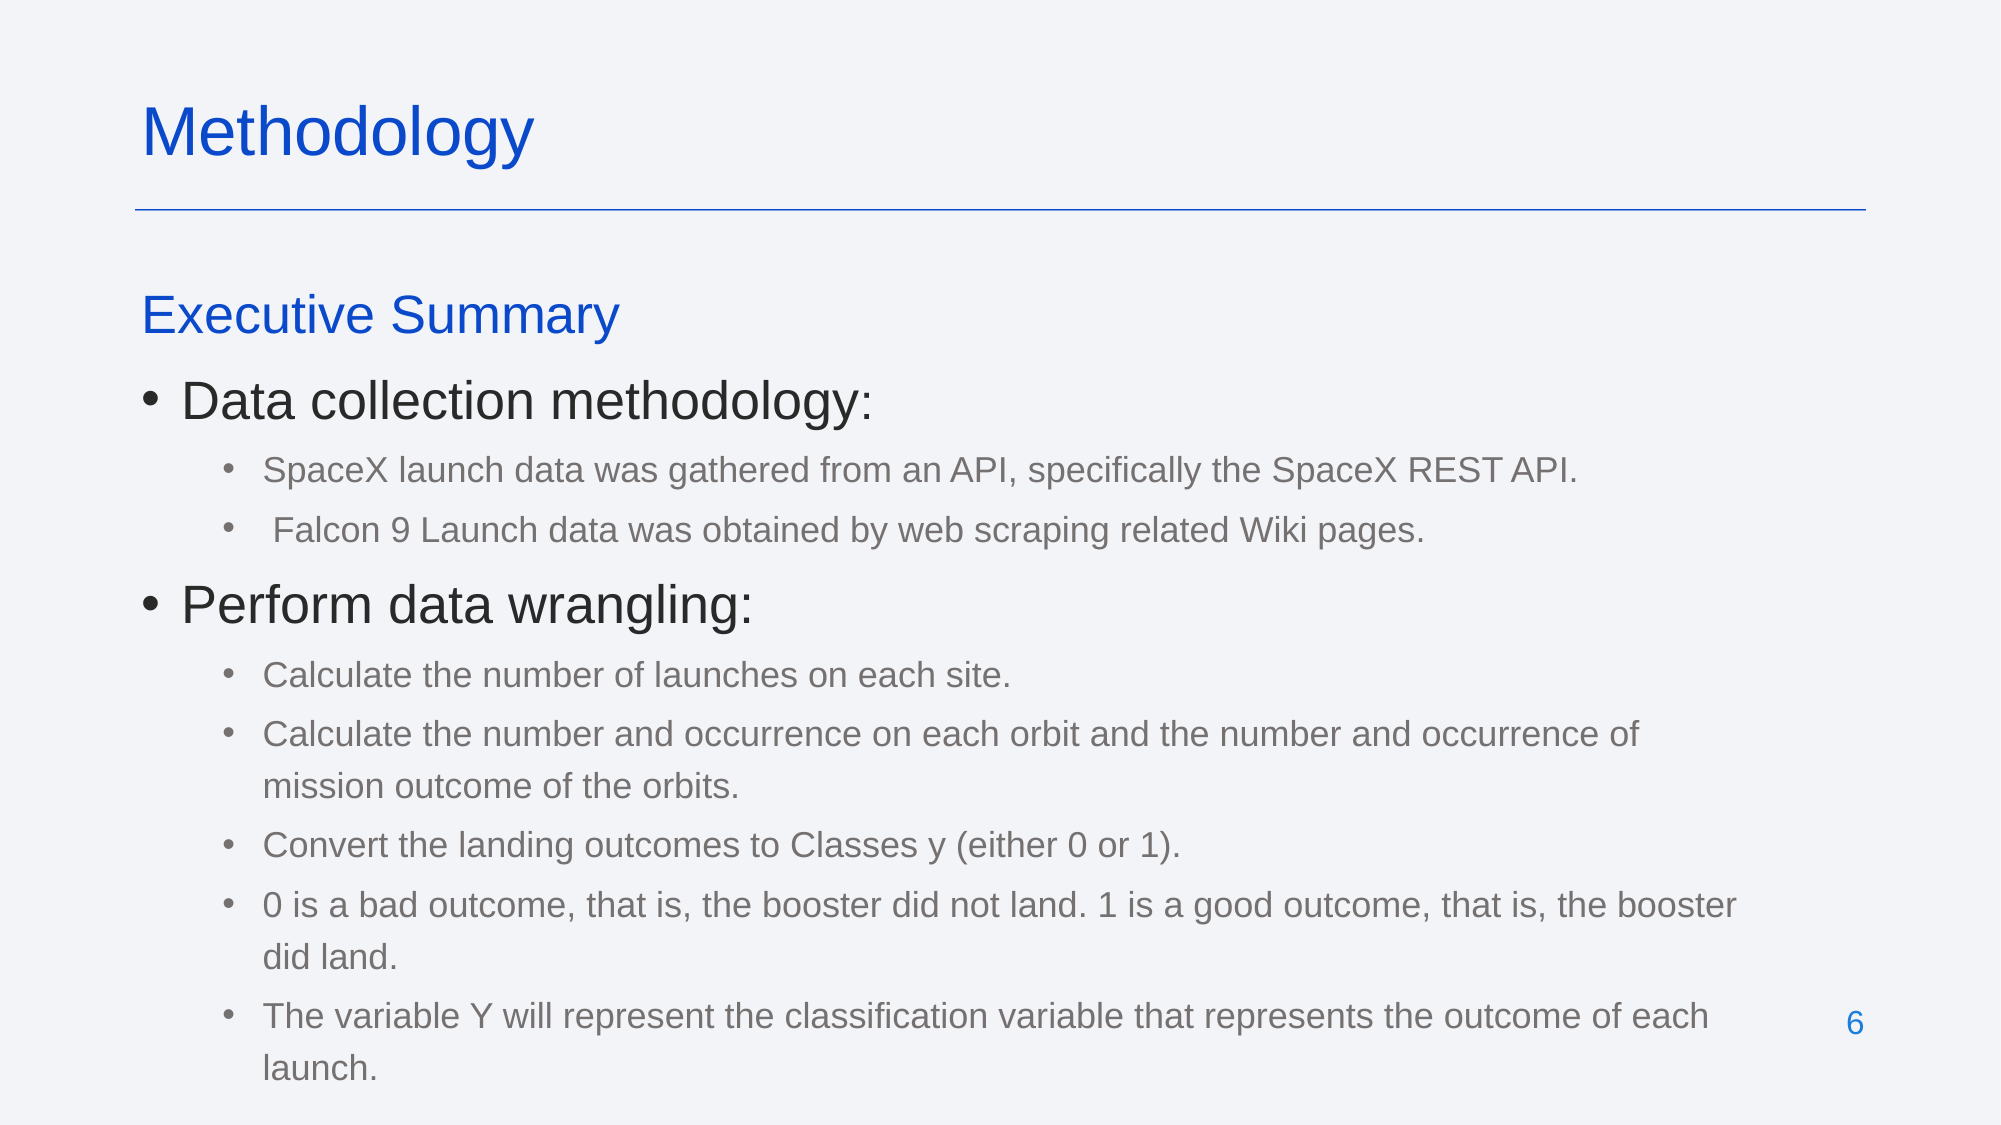

Methodology
Executive Summary
Data collection methodology:
SpaceX launch data was gathered from an API, specifically the SpaceX REST API.
 Falcon 9 Launch data was obtained by web scraping related Wiki pages.
Perform data wrangling:
Calculate the number of launches on each site.
Calculate the number and occurrence on each orbit and the number and occurrence of mission outcome of the orbits.
Convert the landing outcomes to Classes y (either 0 or 1).
0 is a bad outcome, that is, the booster did not land. 1 is a good outcome, that is, the booster did land.
The variable Y will represent the classification variable that represents the outcome of each launch.

6